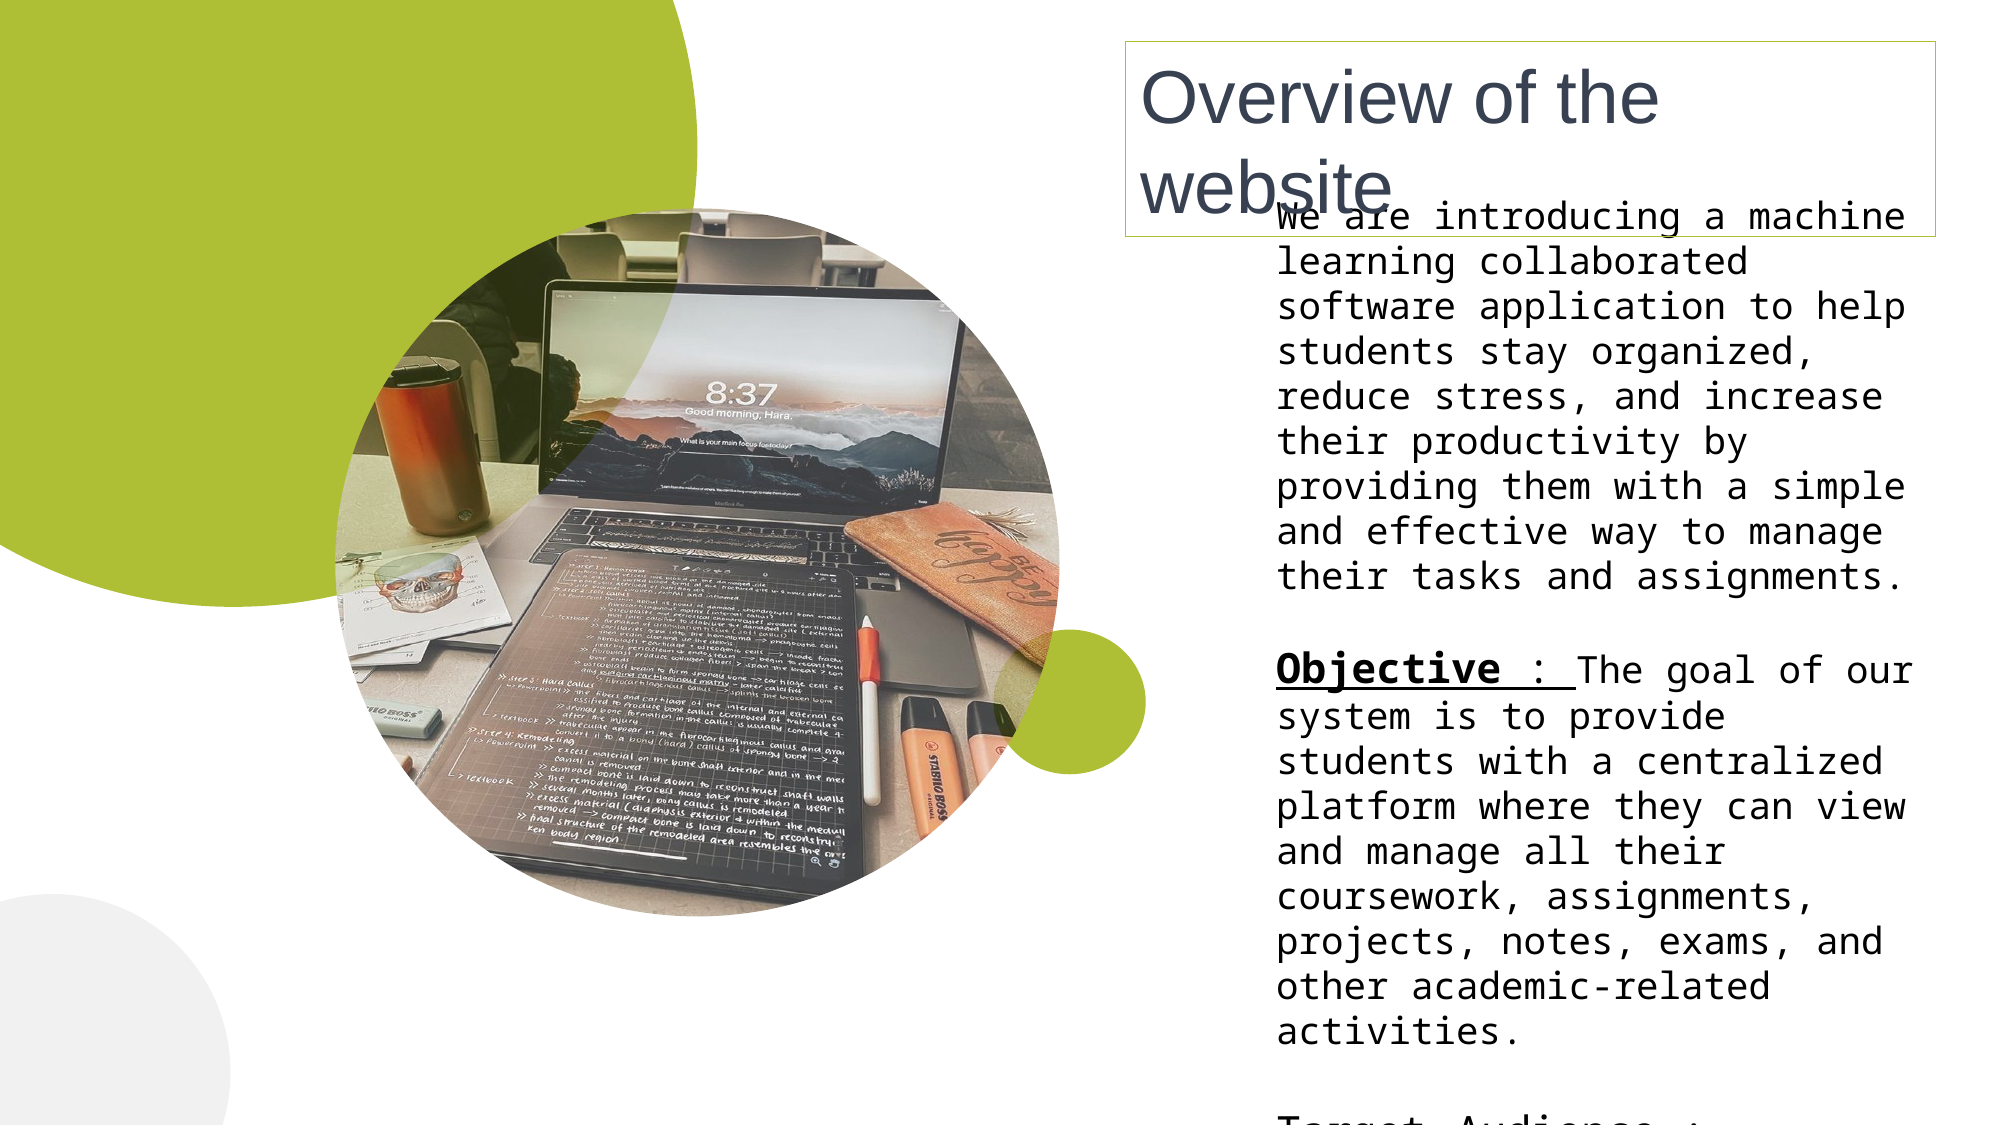

Overview of the website
We are introducing a machine learning collaborated software application to help students stay organized, reduce stress, and increase their productivity by providing them with a simple and effective way to manage their tasks and assignments.

Objective : The goal of our system is to provide students with a centralized platform where they can view and manage all their coursework, assignments, projects, notes, exams, and other academic-related activities.

Target Audience : Initially North South University
students